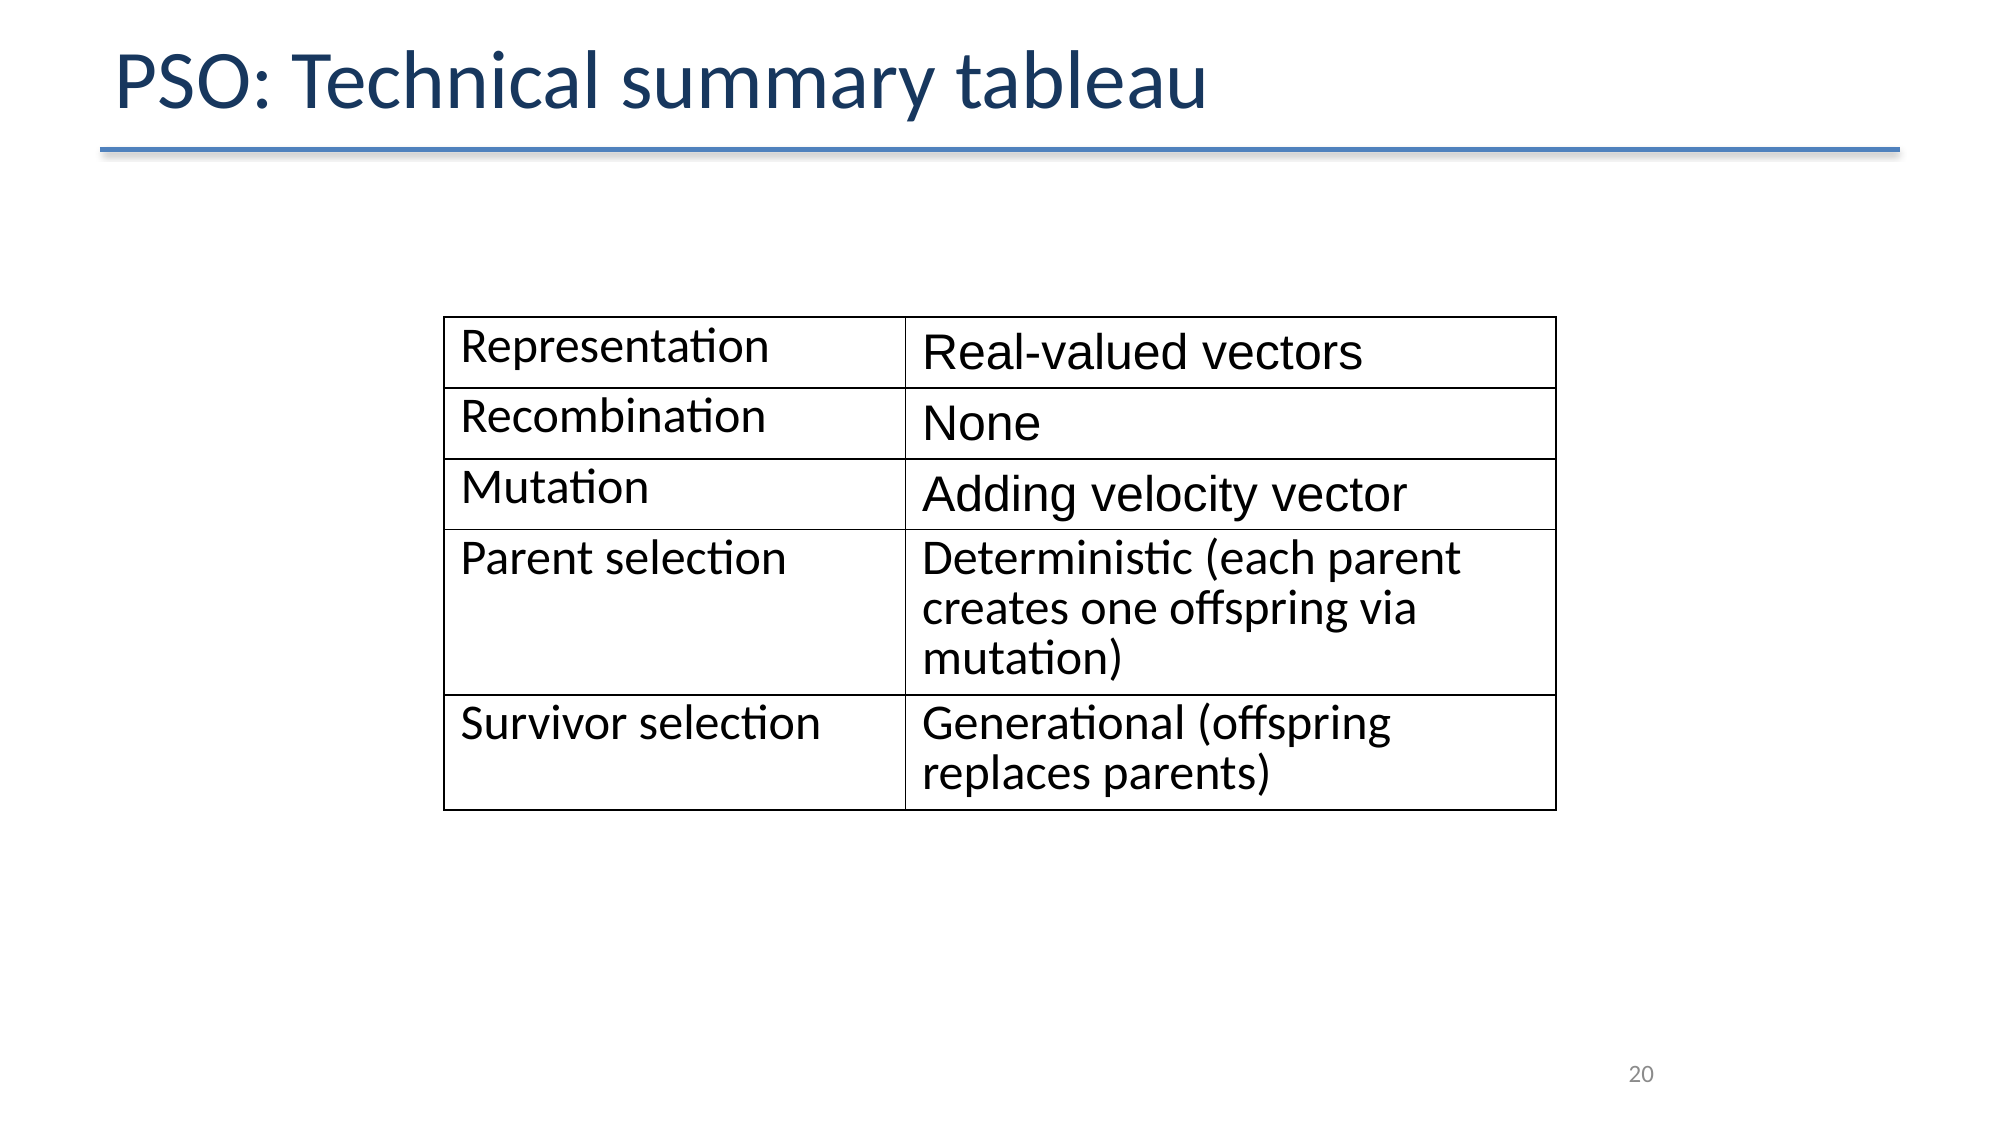

# PSO: Technical summary tableau
| Representation | Real-valued vectors |
| --- | --- |
| Recombination | None |
| Mutation | Adding velocity vector |
| Parent selection | Deterministic (each parent creates one offspring via mutation) |
| Survivor selection | Generational (offspring replaces parents) |
20